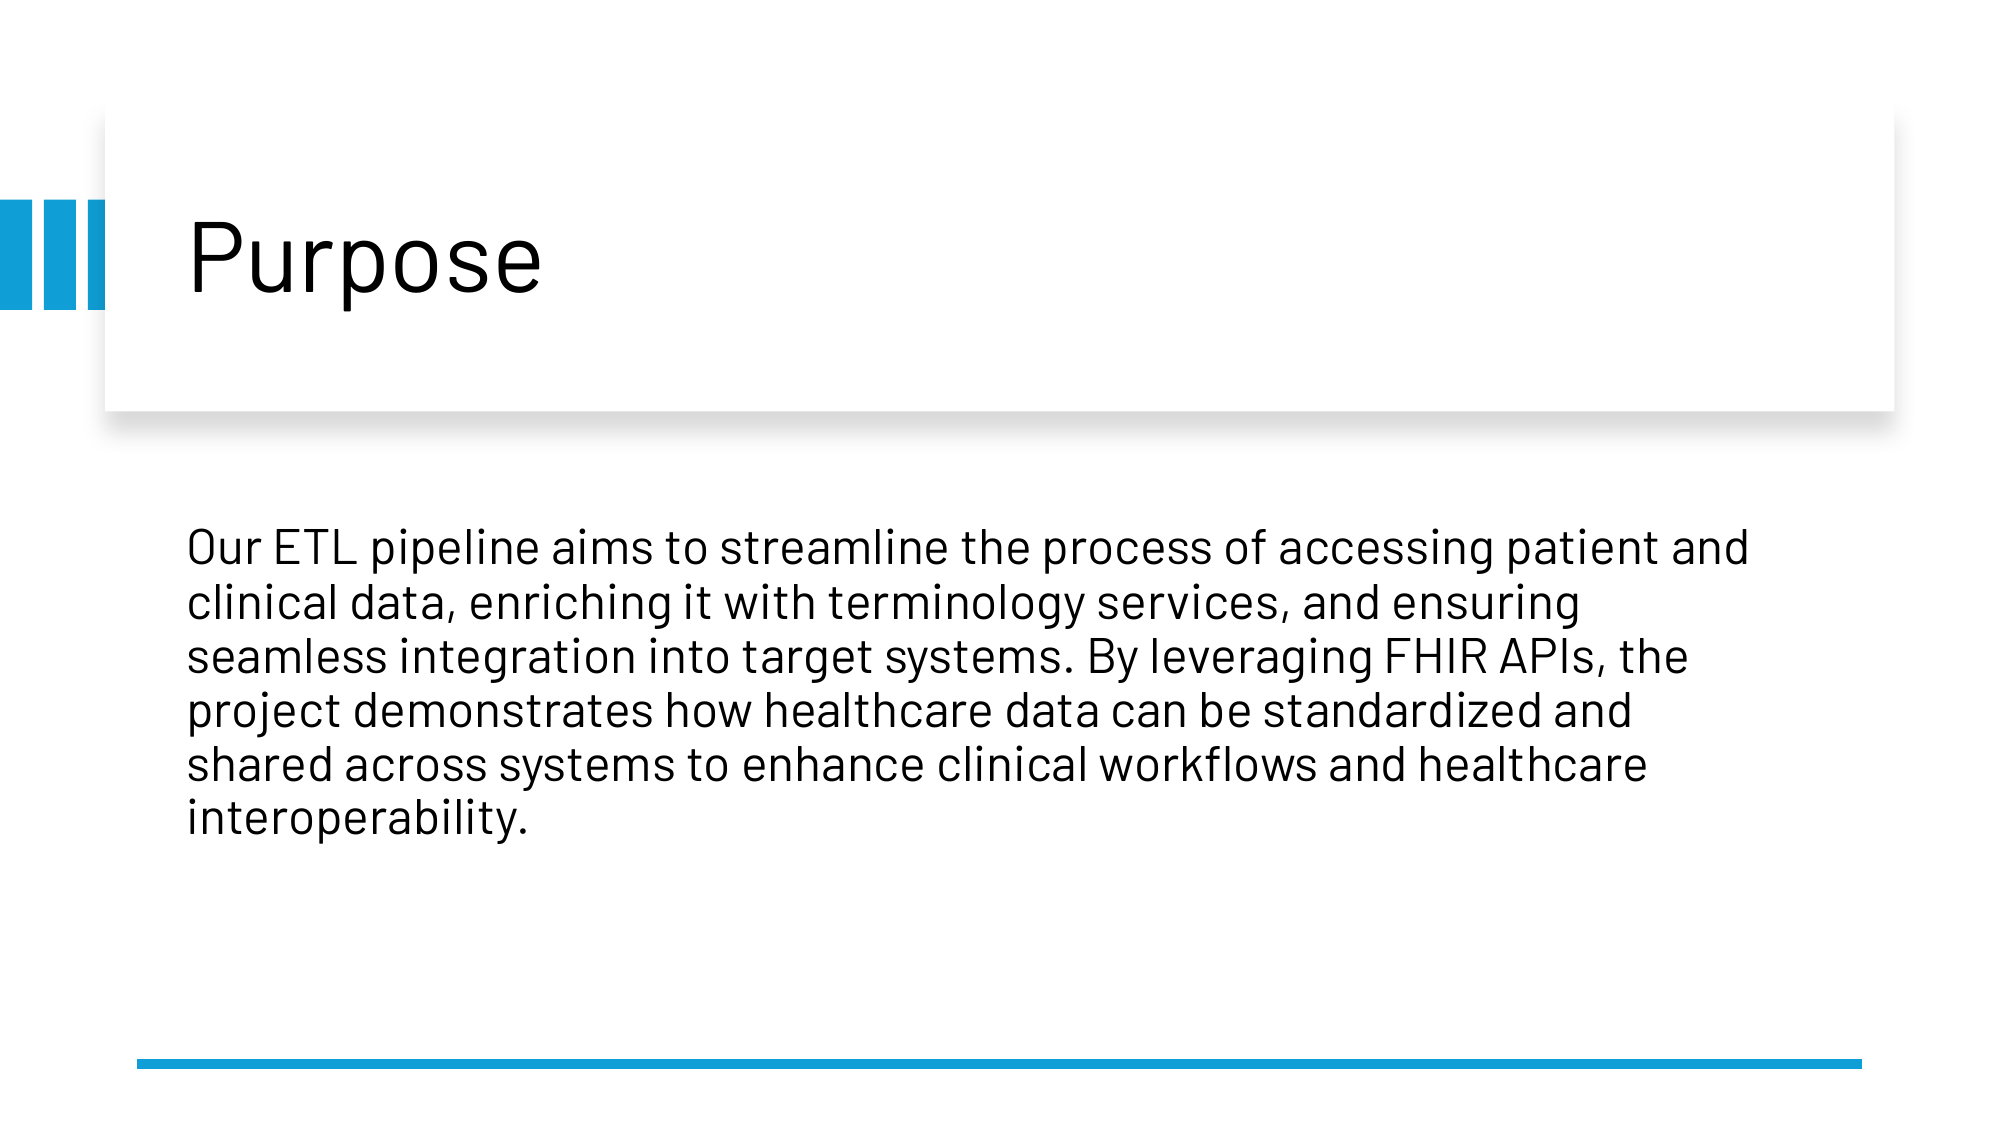

# Purpose

Our ETL pipeline aims to streamline the process of accessing patient and clinical data, enriching it with terminology services, and ensuring seamless integration into target systems. By leveraging FHIR APIs, the project demonstrates how healthcare data can be standardized and shared across systems to enhance clinical workflows and healthcare interoperability.